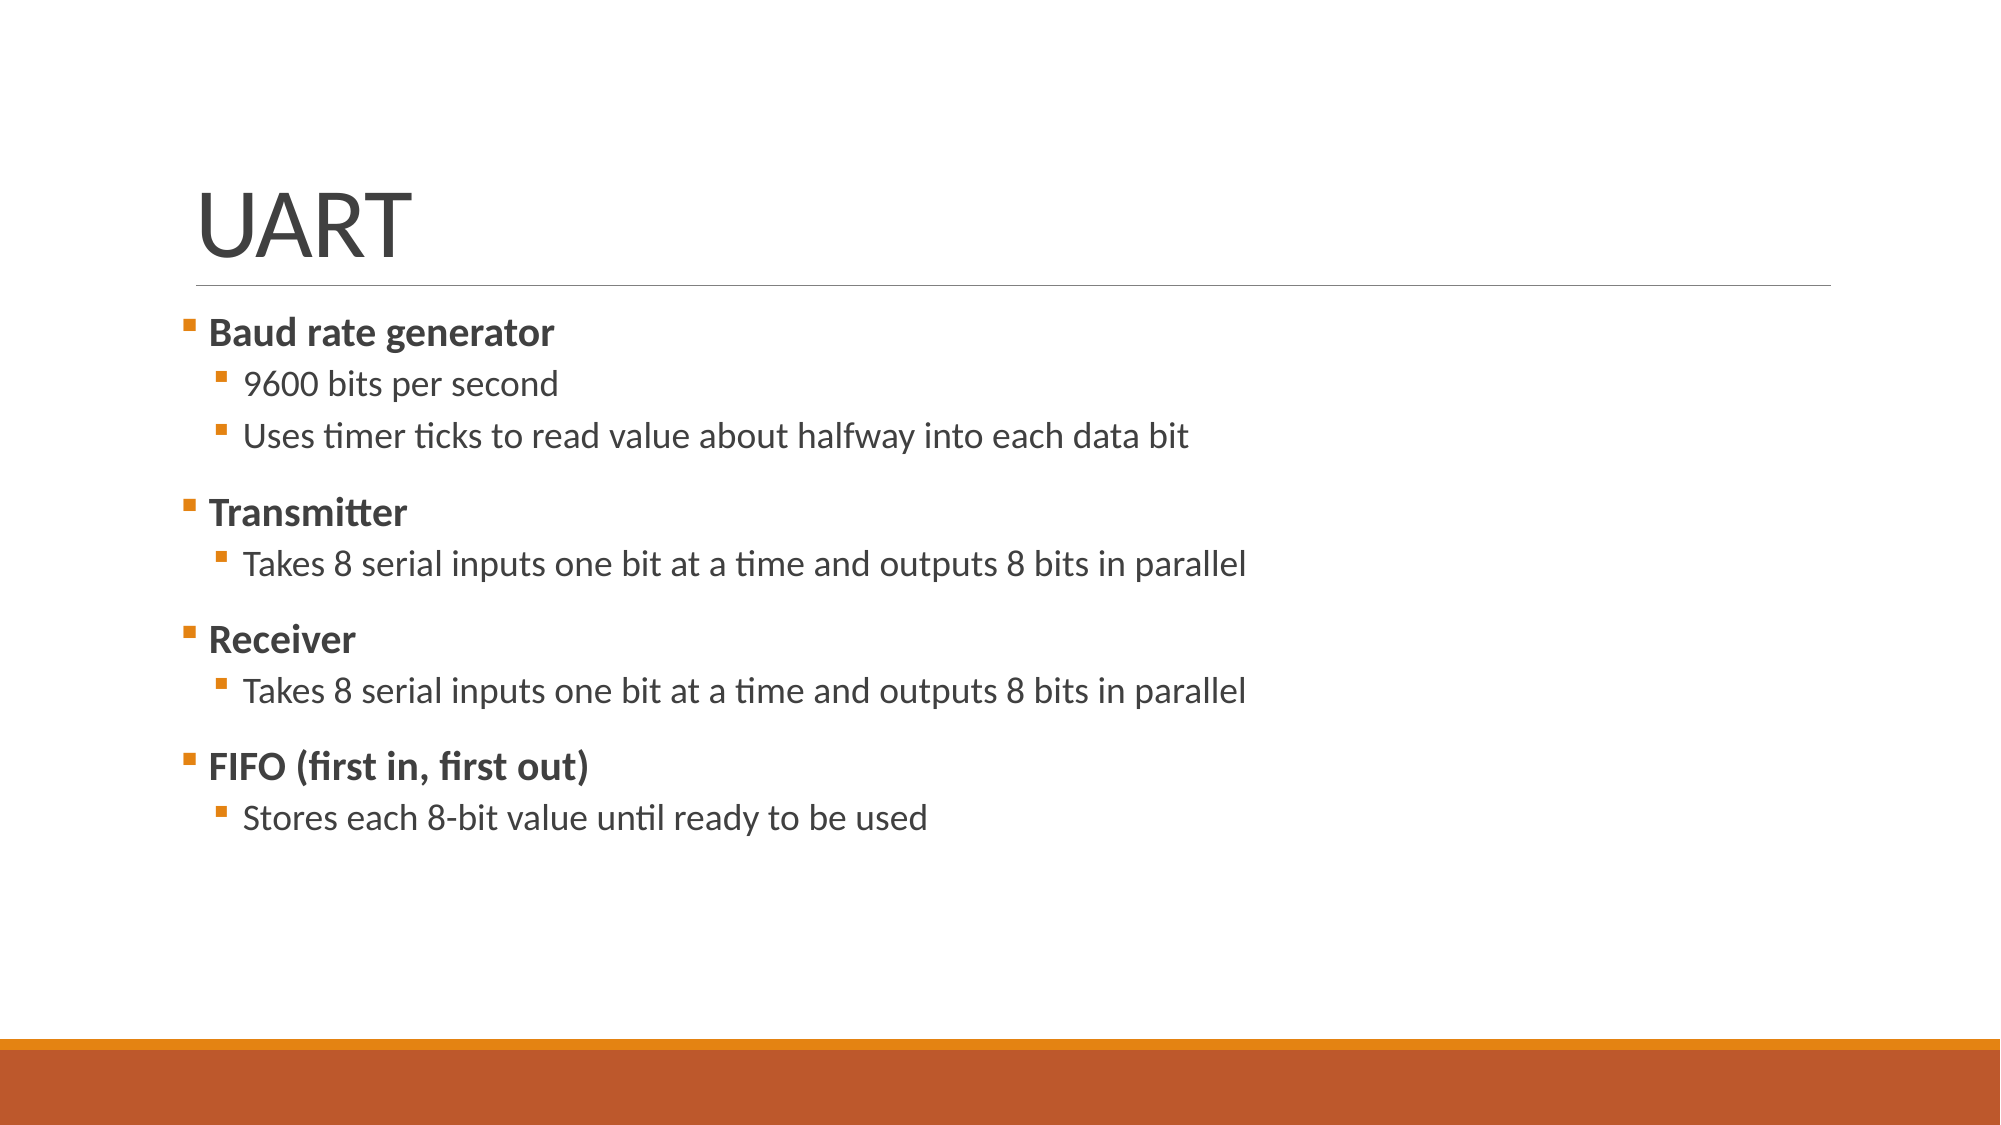

# UART
 Baud rate generator
9600 bits per second
Uses timer ticks to read value about halfway into each data bit
 Transmitter
Takes 8 serial inputs one bit at a time and outputs 8 bits in parallel
 Receiver
Takes 8 serial inputs one bit at a time and outputs 8 bits in parallel
 FIFO (first in, first out)
Stores each 8-bit value until ready to be used